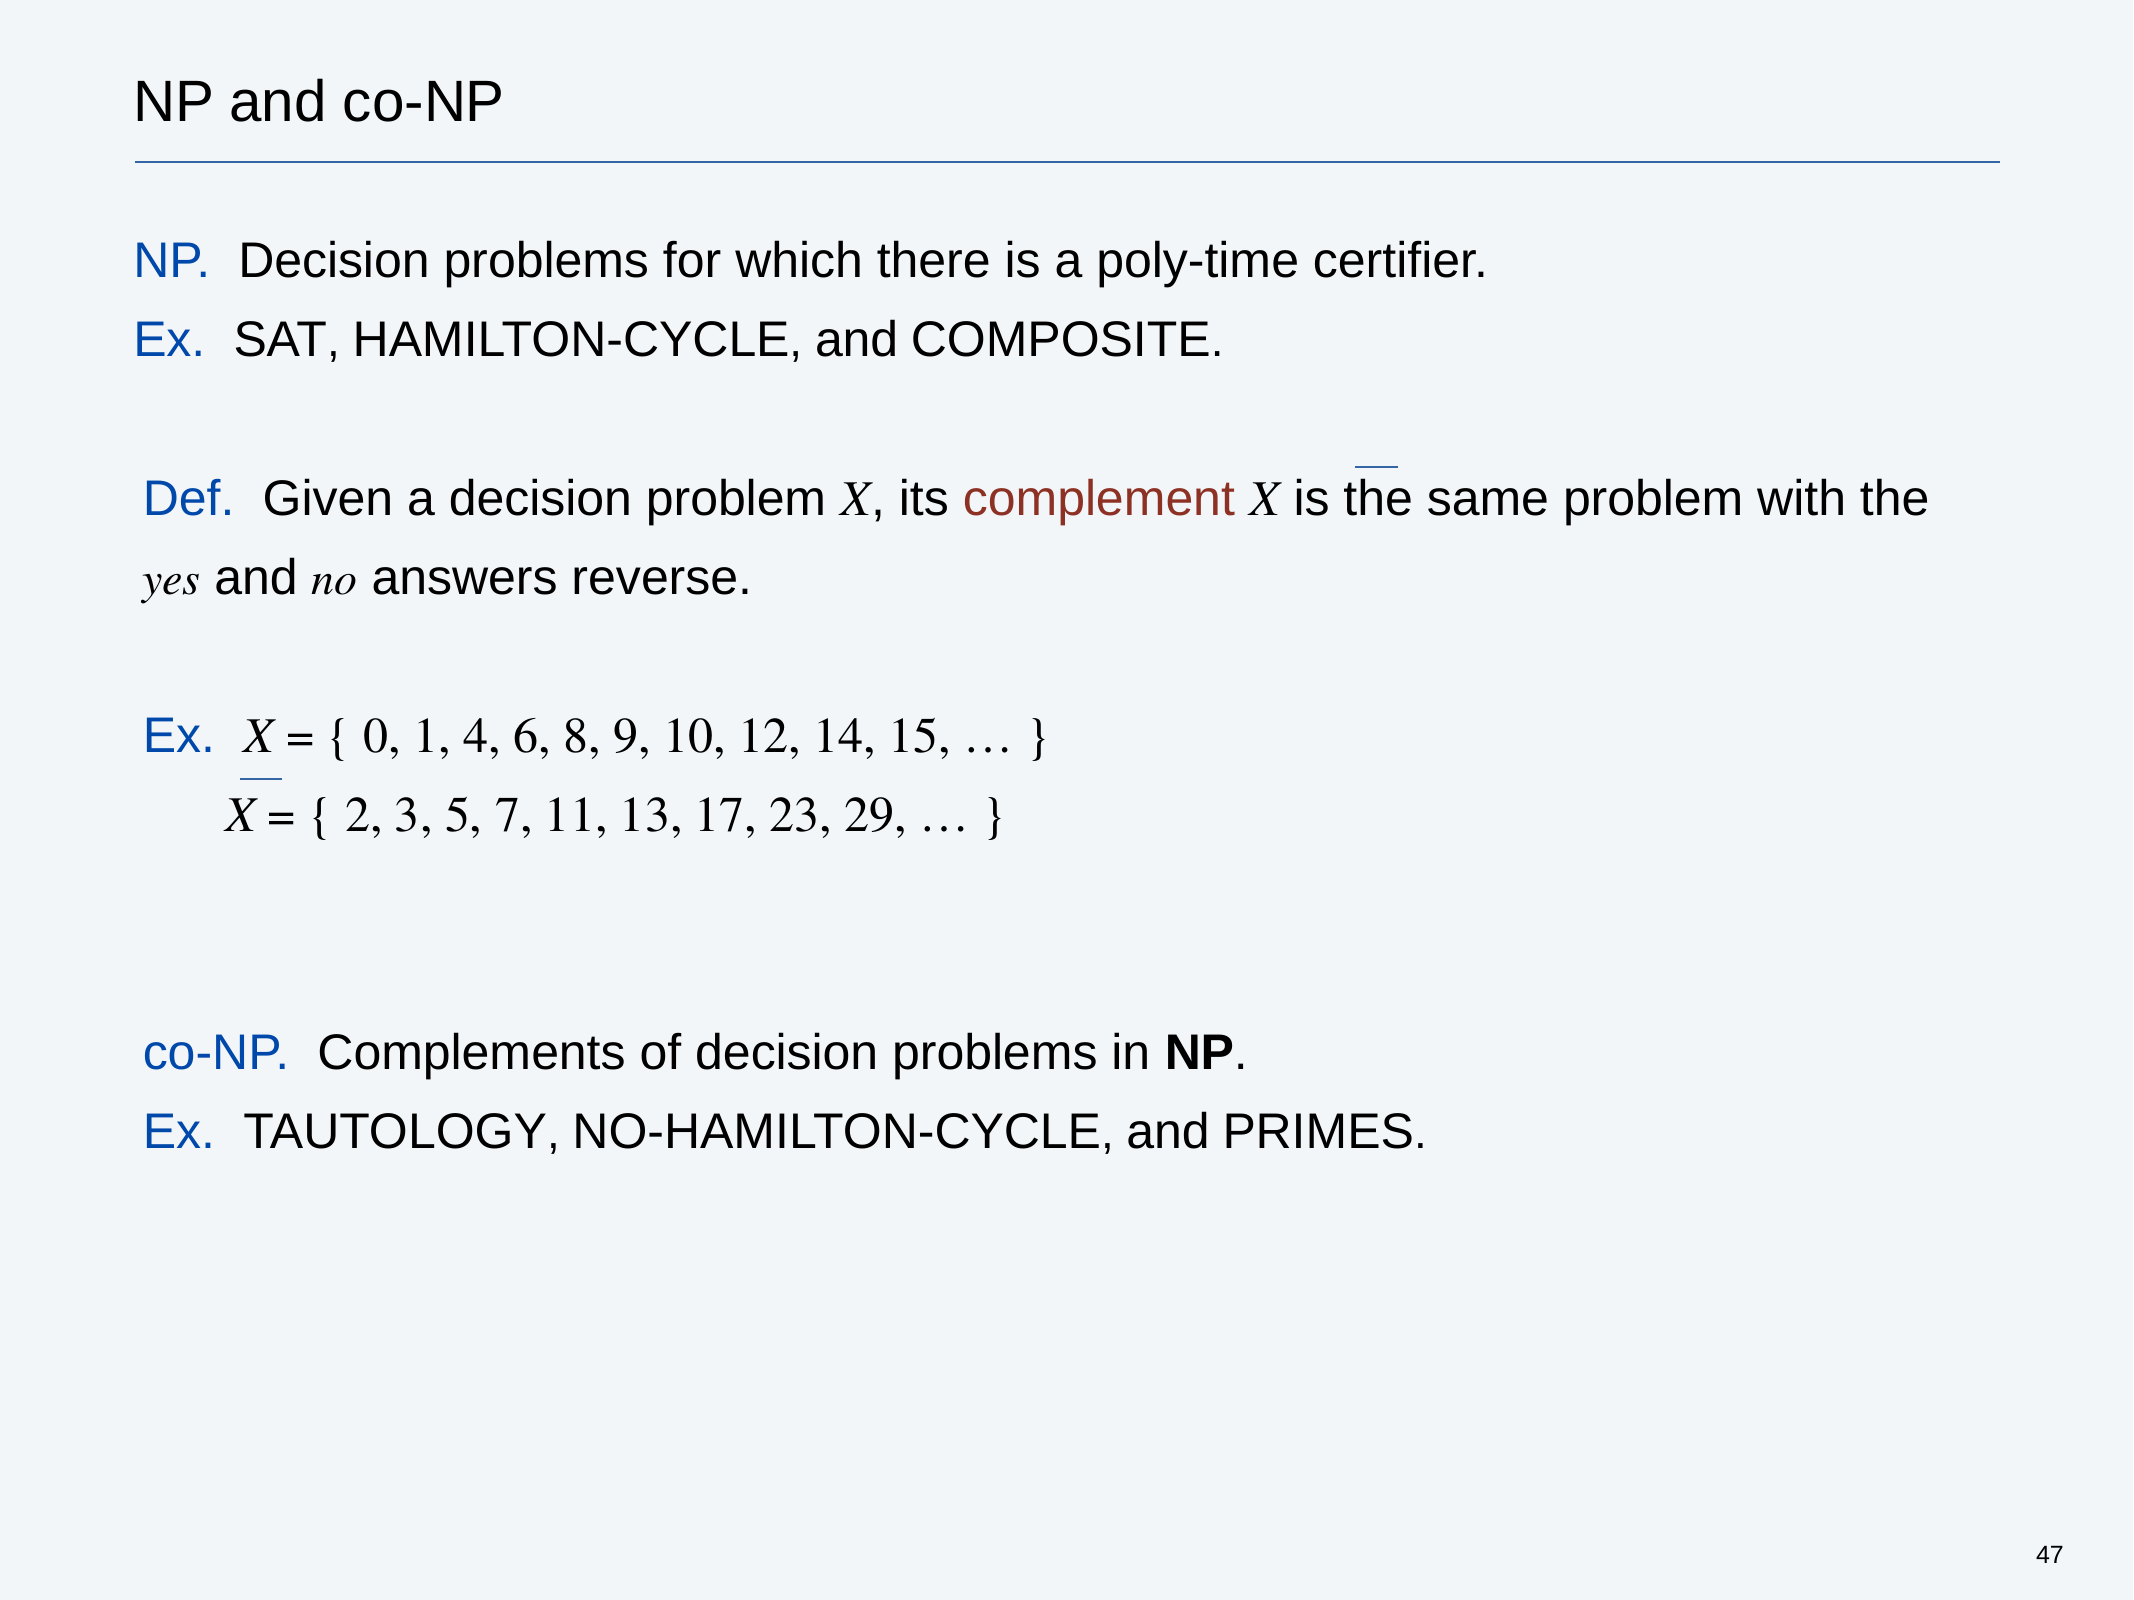

# NP and co-NP
NP.  Decision problems for which there is a poly-time certifier.
Ex.  Sat, Hamilton-Cycle, and Composite.
Def.  Given a decision problem X, its complement X is the same problem with the yes and no answers reverse.
Ex.  X = { 0, 1, 4, 6, 8, 9, 10, 12, 14, 15, … }
        X = { 2, 3, 5, 7, 11, 13, 17, 23, 29, … }
co-NP.  Complements of decision problems in NP.
Ex.  Tautology, No-Hamilton-Cycle, and Primes.

47